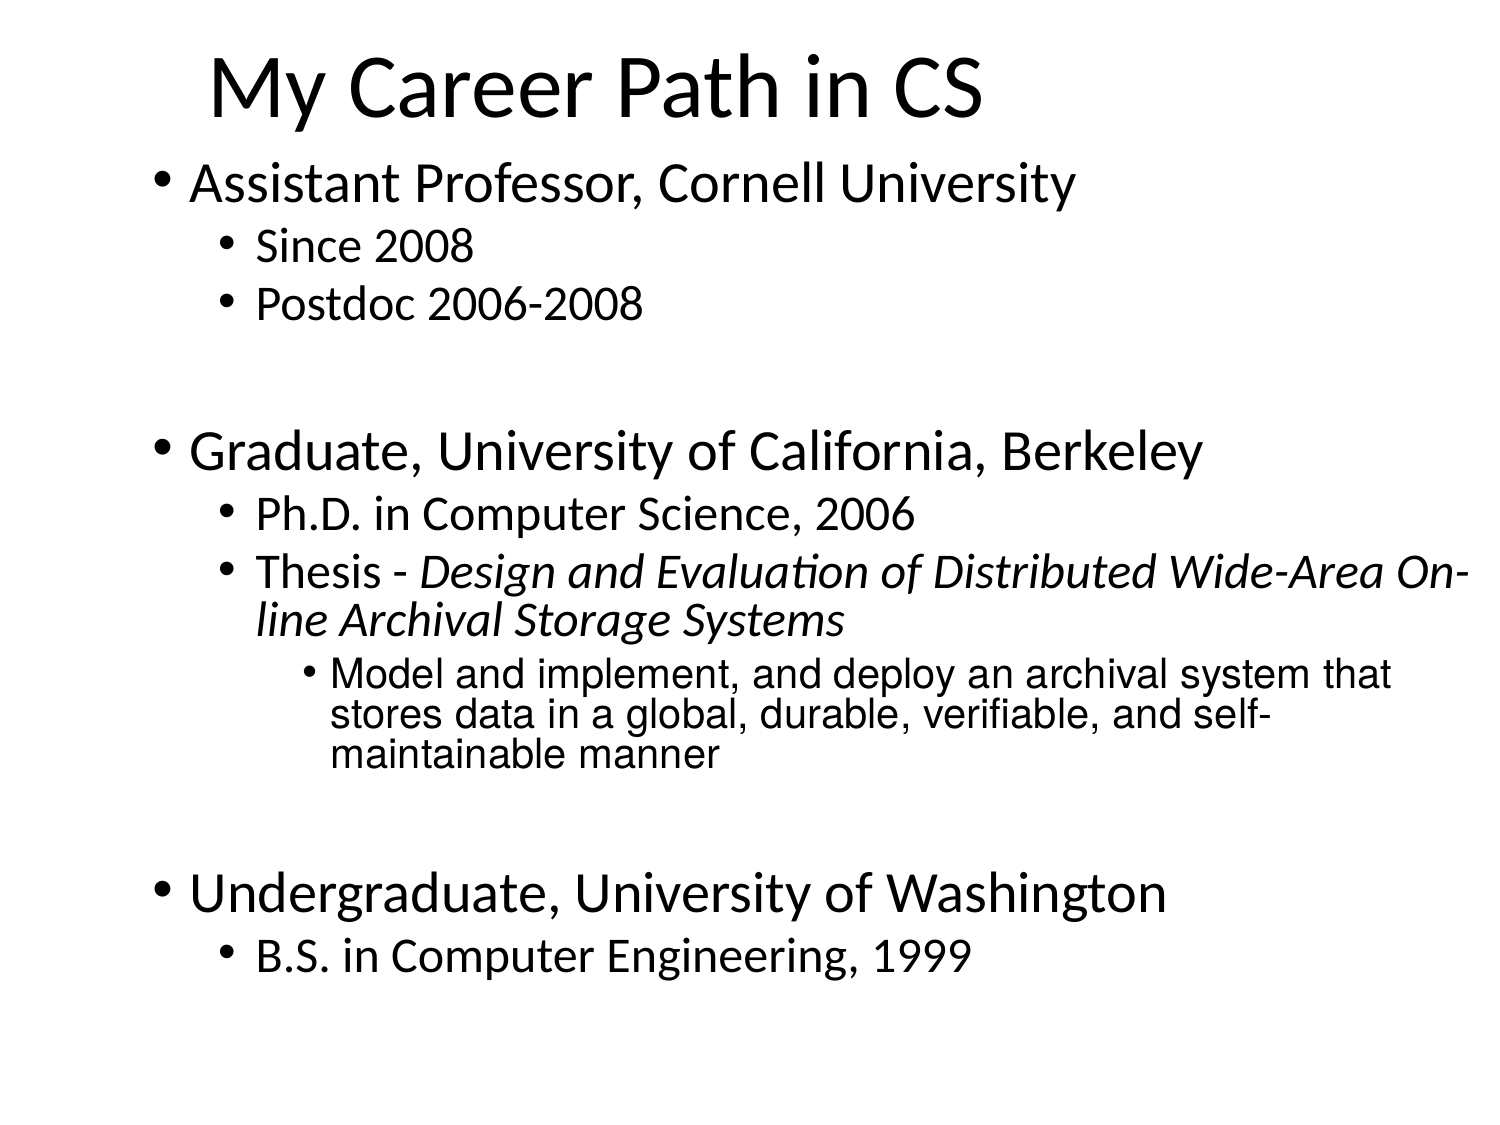

# My Career Path in CS
Assistant Professor, Cornell University
Since 2008
Postdoc 2006-2008

Graduate, University of California, Berkeley
Ph.D. in Computer Science, 2006
Thesis - Design and Evaluation of Distributed Wide-Area On-line Archival Storage Systems
Model and implement, and deploy an archival system that stores data in a global, durable, verifiable, and self-maintainable manner

Undergraduate, University of Washington
B.S. in Computer Engineering, 1999